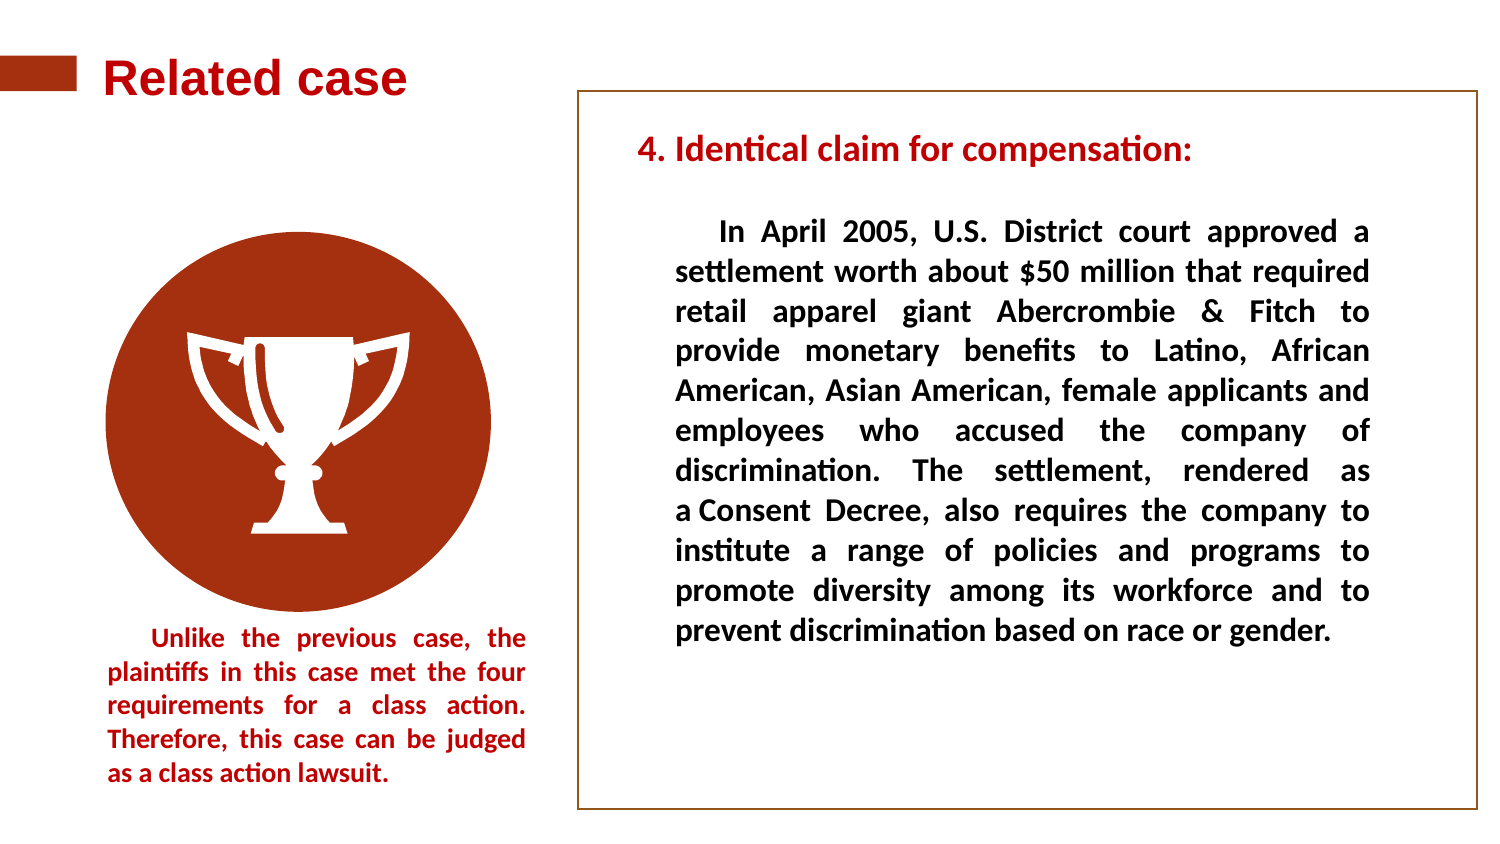

Related case

4. Identical claim for compensation:

In April 2005, U.S. District court approved a settlement worth about $50 million that required retail apparel giant Abercrombie & Fitch to provide monetary benefits to Latino, African American, Asian American, female applicants and employees who accused the company of discrimination. The settlement, rendered as a Consent Decree, also requires the company to institute a range of policies and programs to promote diversity among its workforce and to prevent discrimination based on race or gender.

Unlike the previous case, the plaintiffs in this case met the four requirements for a class action. Therefore, this case can be judged as a class action lawsuit.